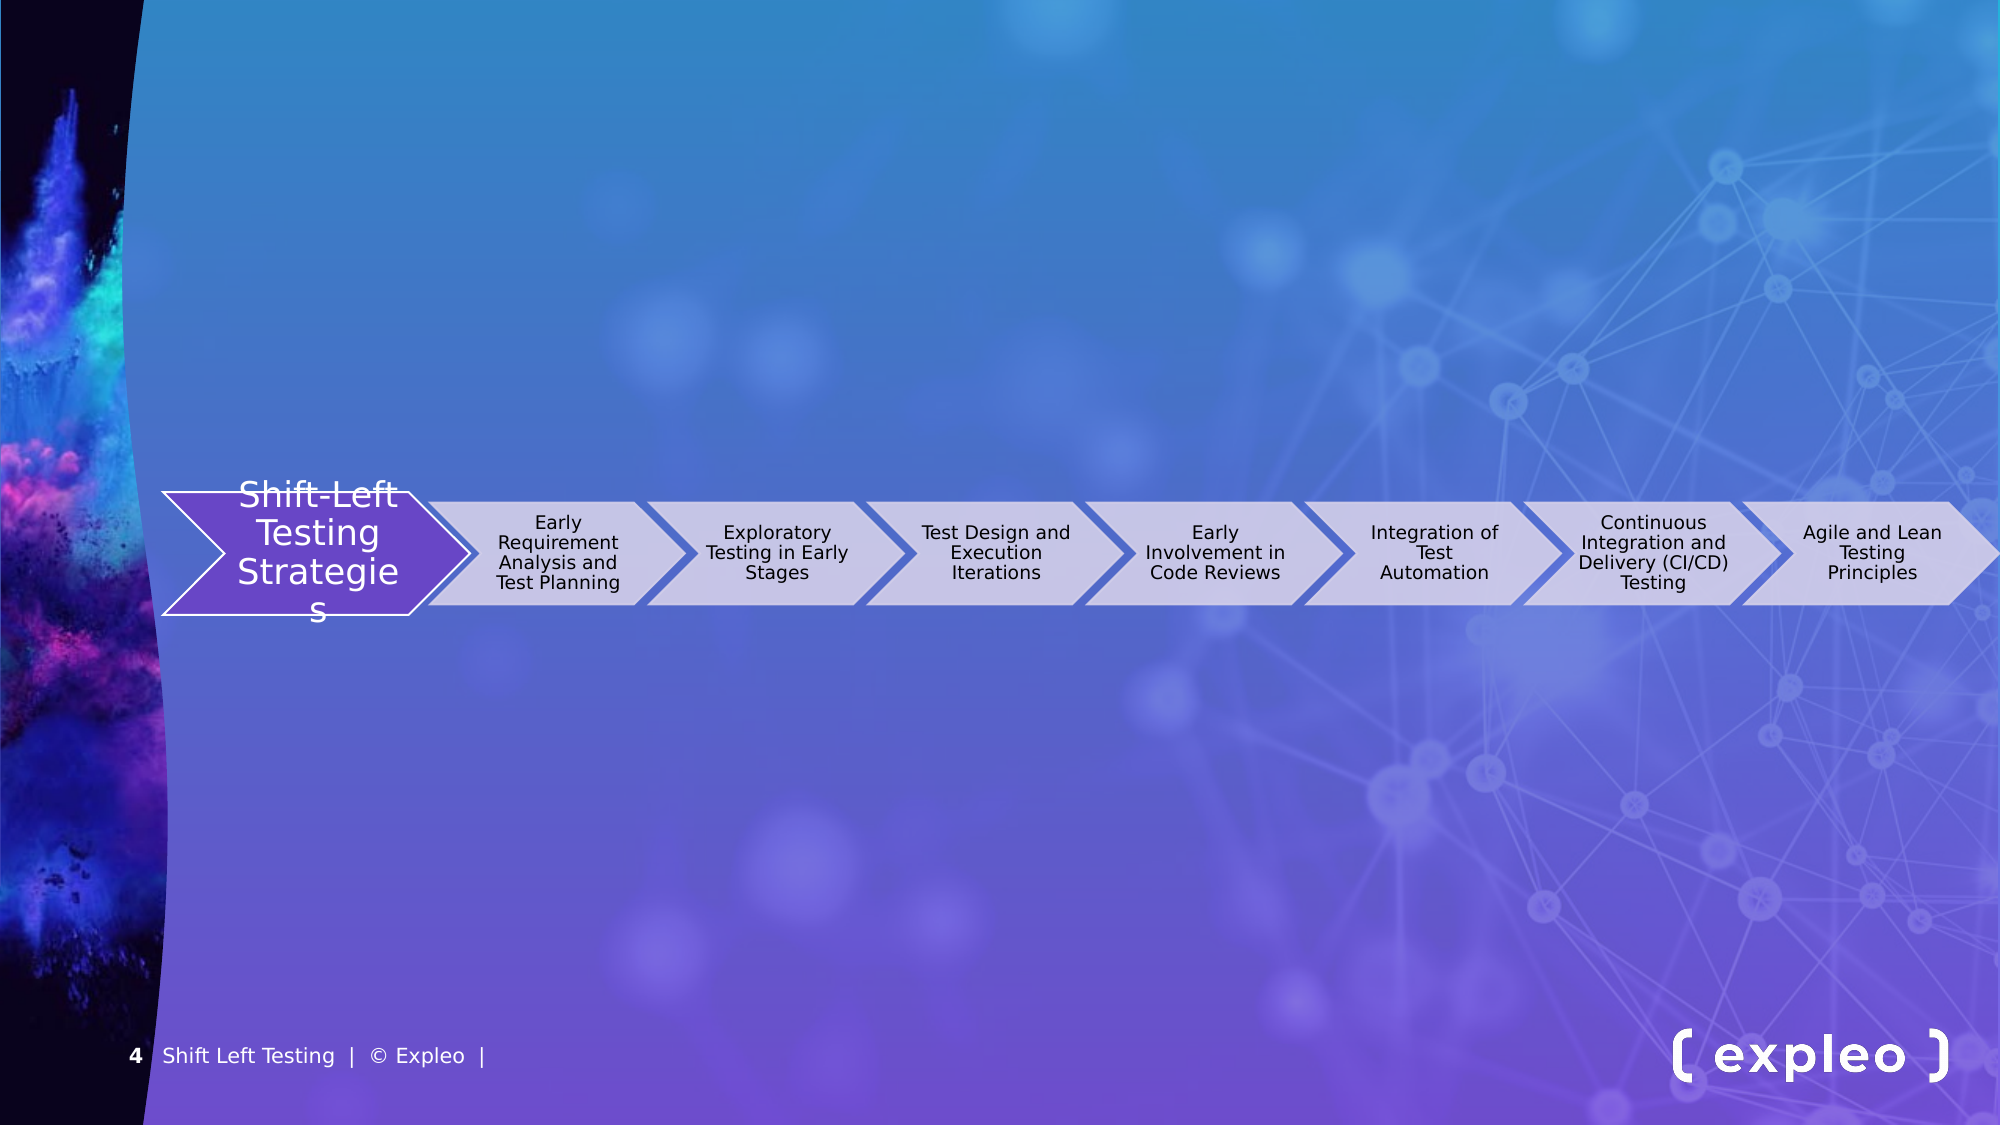

Shift-Left Testing Strategies
Early Requirement Analysis and Test Planning
Exploratory Testing in Early Stages
Test Design and Execution Iterations
Early Involvement in Code Reviews
Integration of Test Automation
Continuous Integration and Delivery (CI/CD) Testing
Agile and Lean Testing Principles
Shift Left Testing  |  © Expleo  |
4